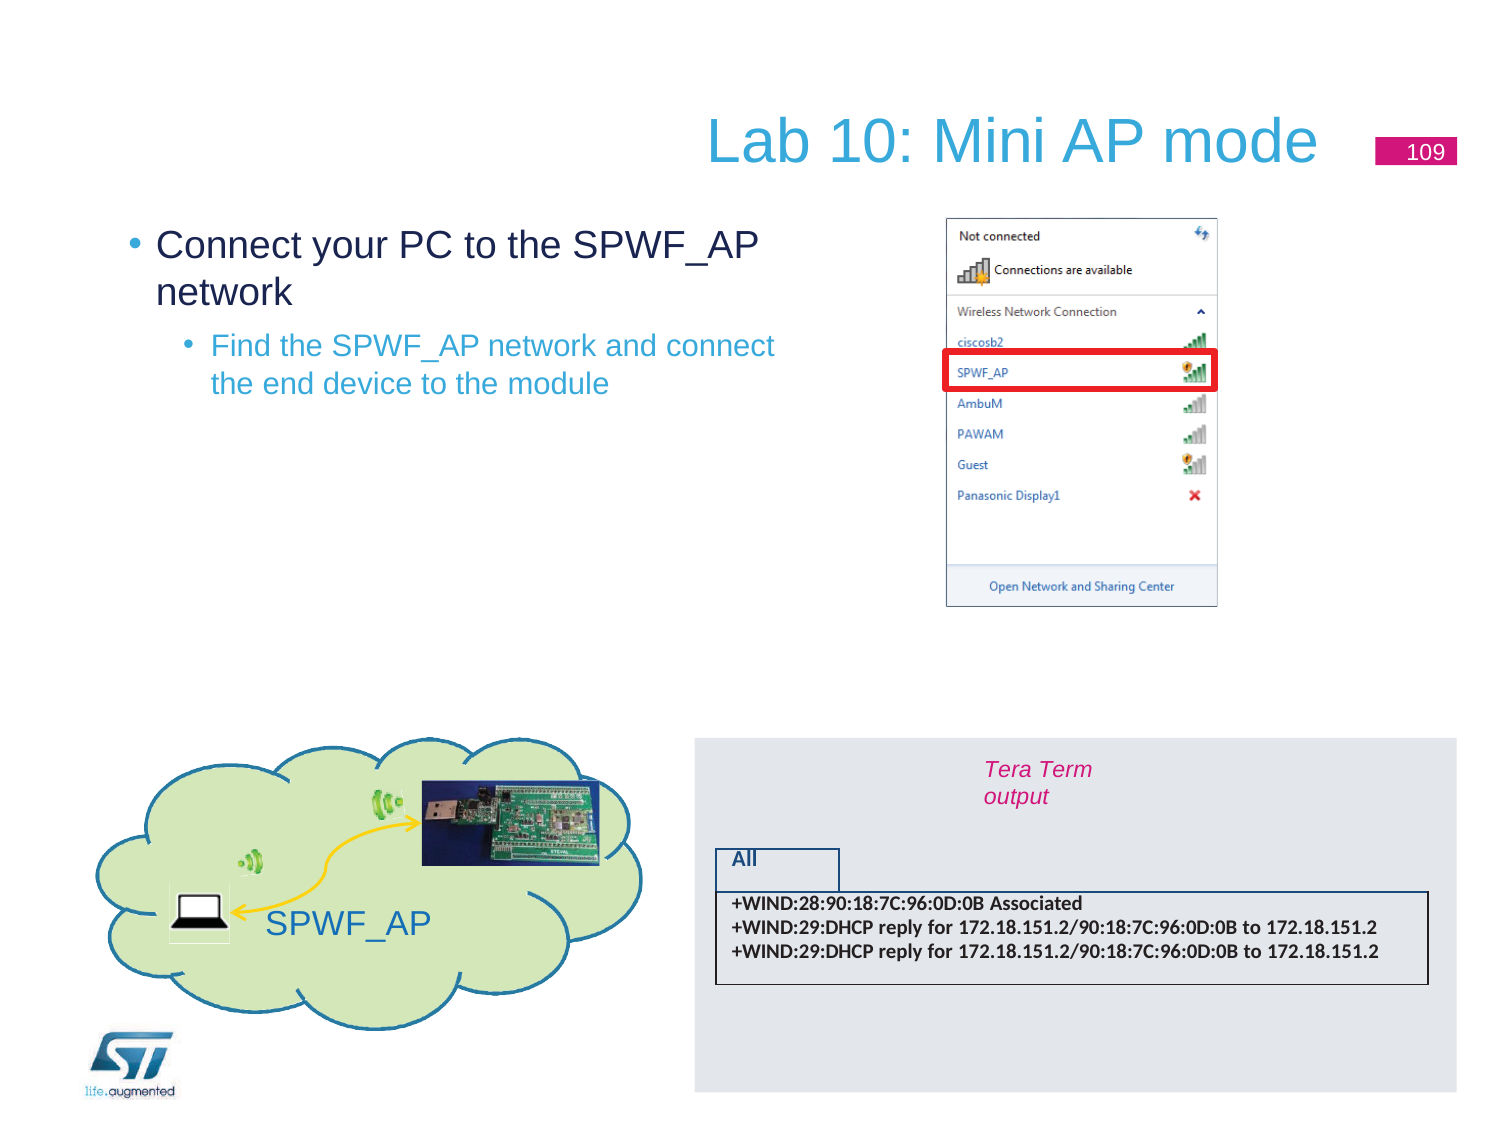

# Lab 10: Mini AP mode
109

Connect your PC to the SPWF_AP network
Find the SPWF_AP network and connect the end device to the module

Tera Term output

| All |  |
| --- | --- |
| +WIND:28:90:18:7C:96:0D:0B Associated +WIND:29:DHCP reply for 172.18.151.2/90:18:7C:96:0D:0B to 172.18.151.2 +WIND:29:DHCP reply for 172.18.151.2/90:18:7C:96:0D:0B to 172.18.151.2 |  |

SPWF_AP